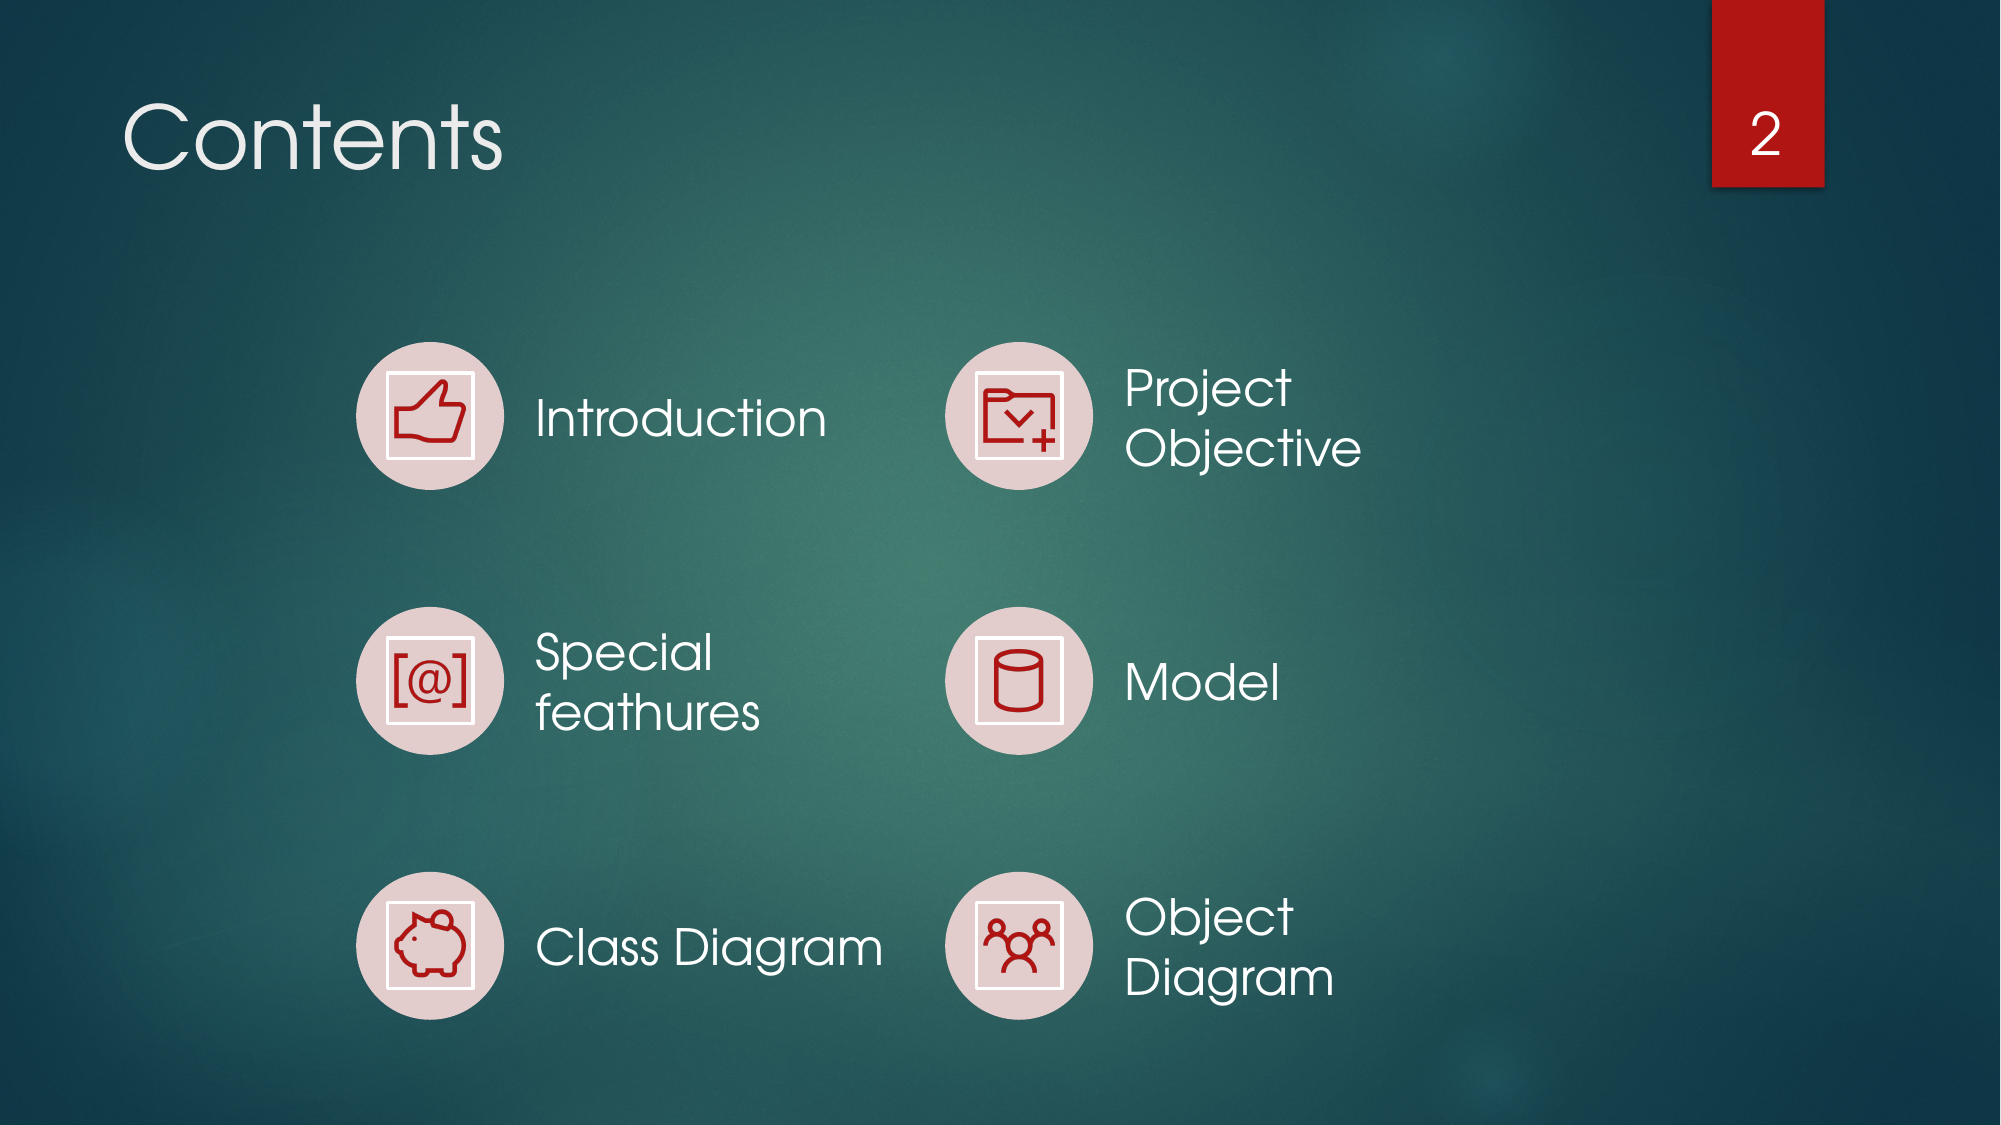

2
# Contents
Introduction
Project Objective
Special feathures
Model
Class Diagram
Object Diagram